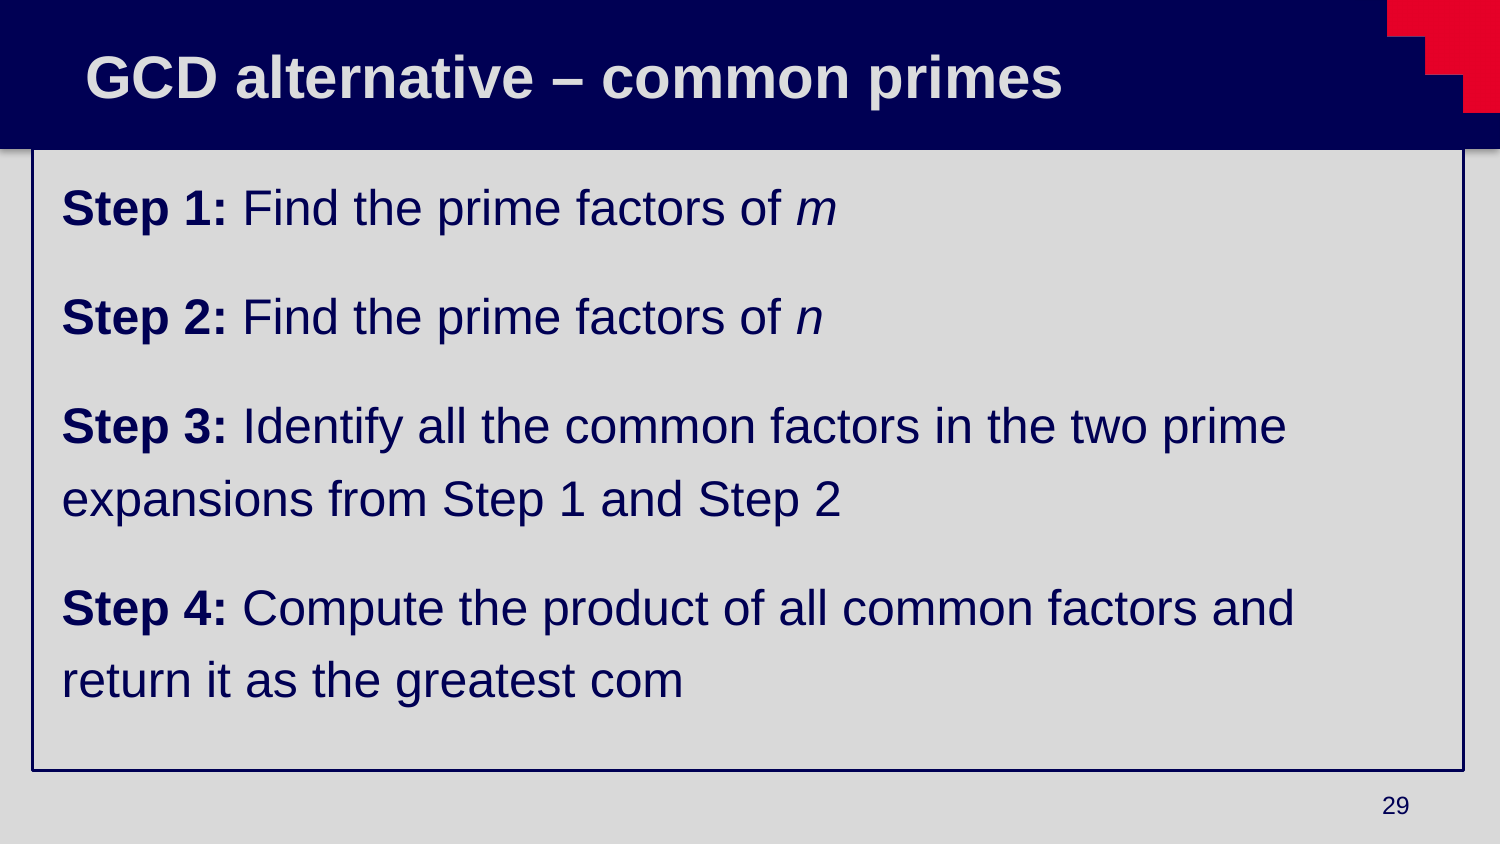

# GCD alternative – common primes
Step 1: Find the prime factors of m
Step 2: Find the prime factors of n
Step 3: Identify all the common factors in the two prime expansions from Step 1 and Step 2
Step 4: Compute the product of all common factors and return it as the greatest com

29